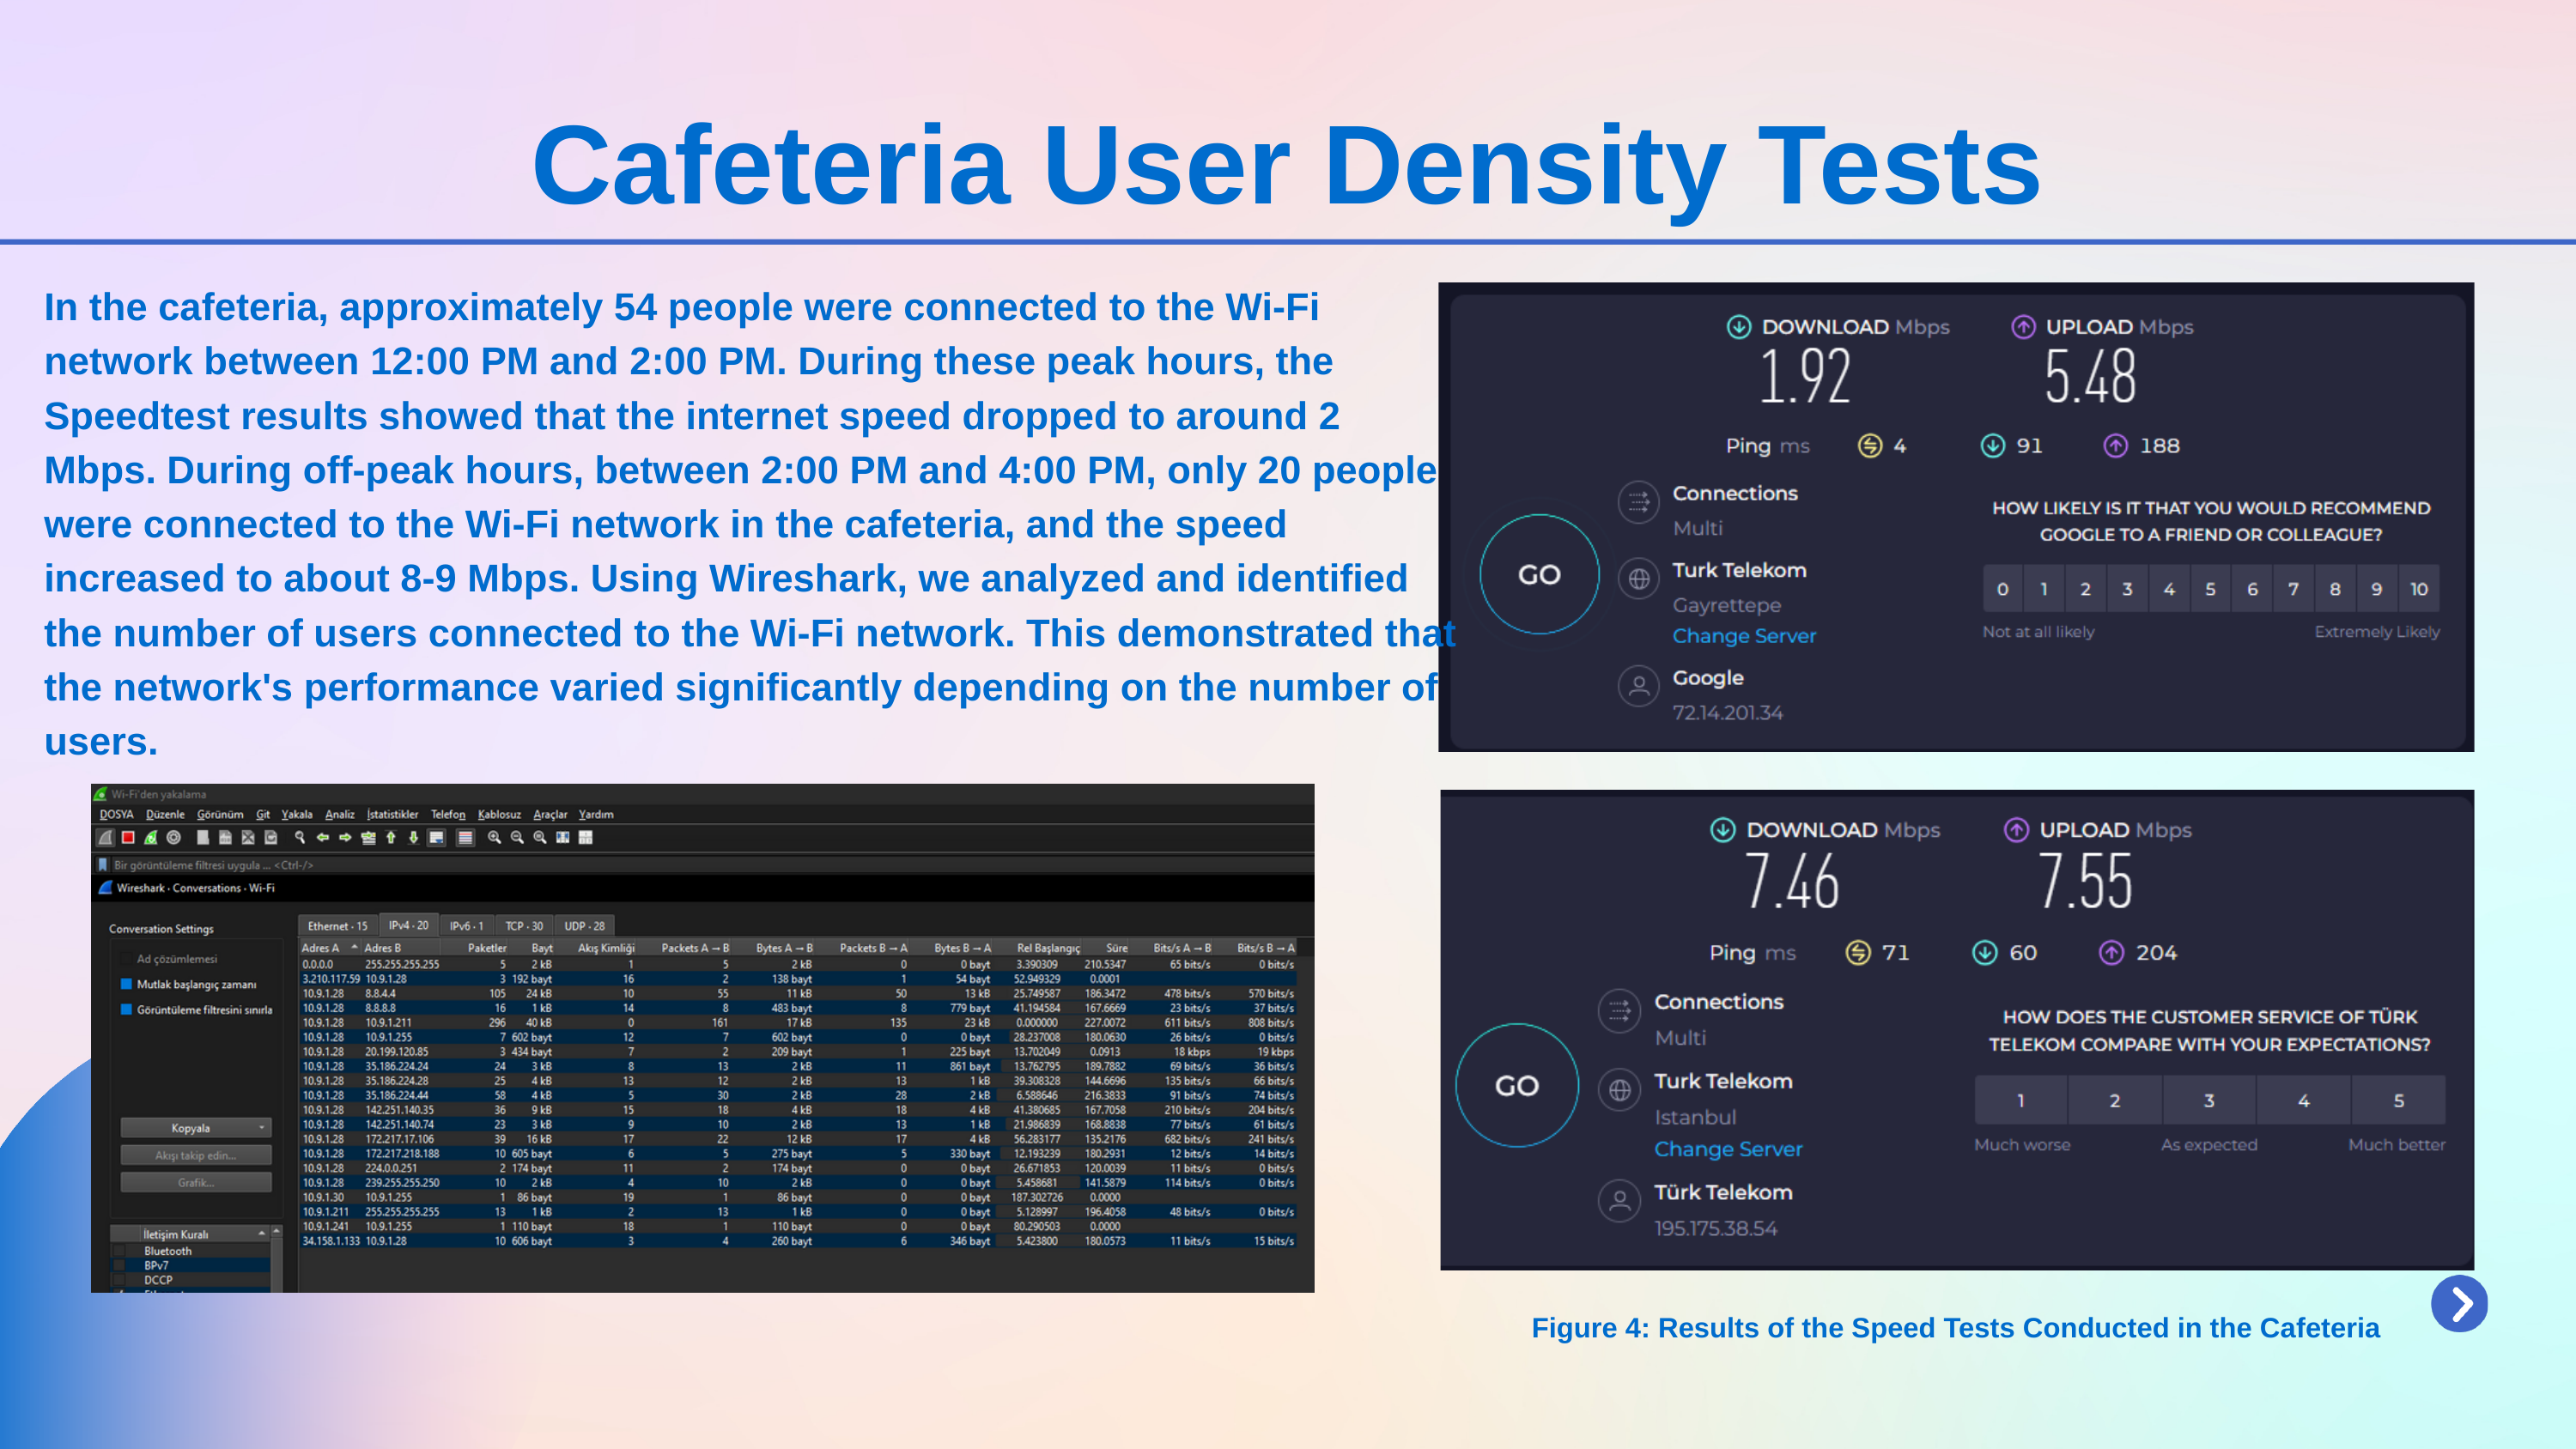

Cafeteria User Density Tests

In the cafeteria, approximately 54 people were connected to the Wi-Fi network between 12:00 PM and 2:00 PM. During these peak hours, the Speedtest results showed that the internet speed dropped to around 2 Mbps. During off-peak hours, between 2:00 PM and 4:00 PM, only 20 people were connected to the Wi-Fi network in the cafeteria, and the speed increased to about 8-9 Mbps. Using Wireshark, we analyzed and identified the number of users connected to the Wi-Fi network. This demonstrated that the network's performance varied significantly depending on the number of users.

Figure 4: Results of the Speed Tests Conducted in the Cafeteria